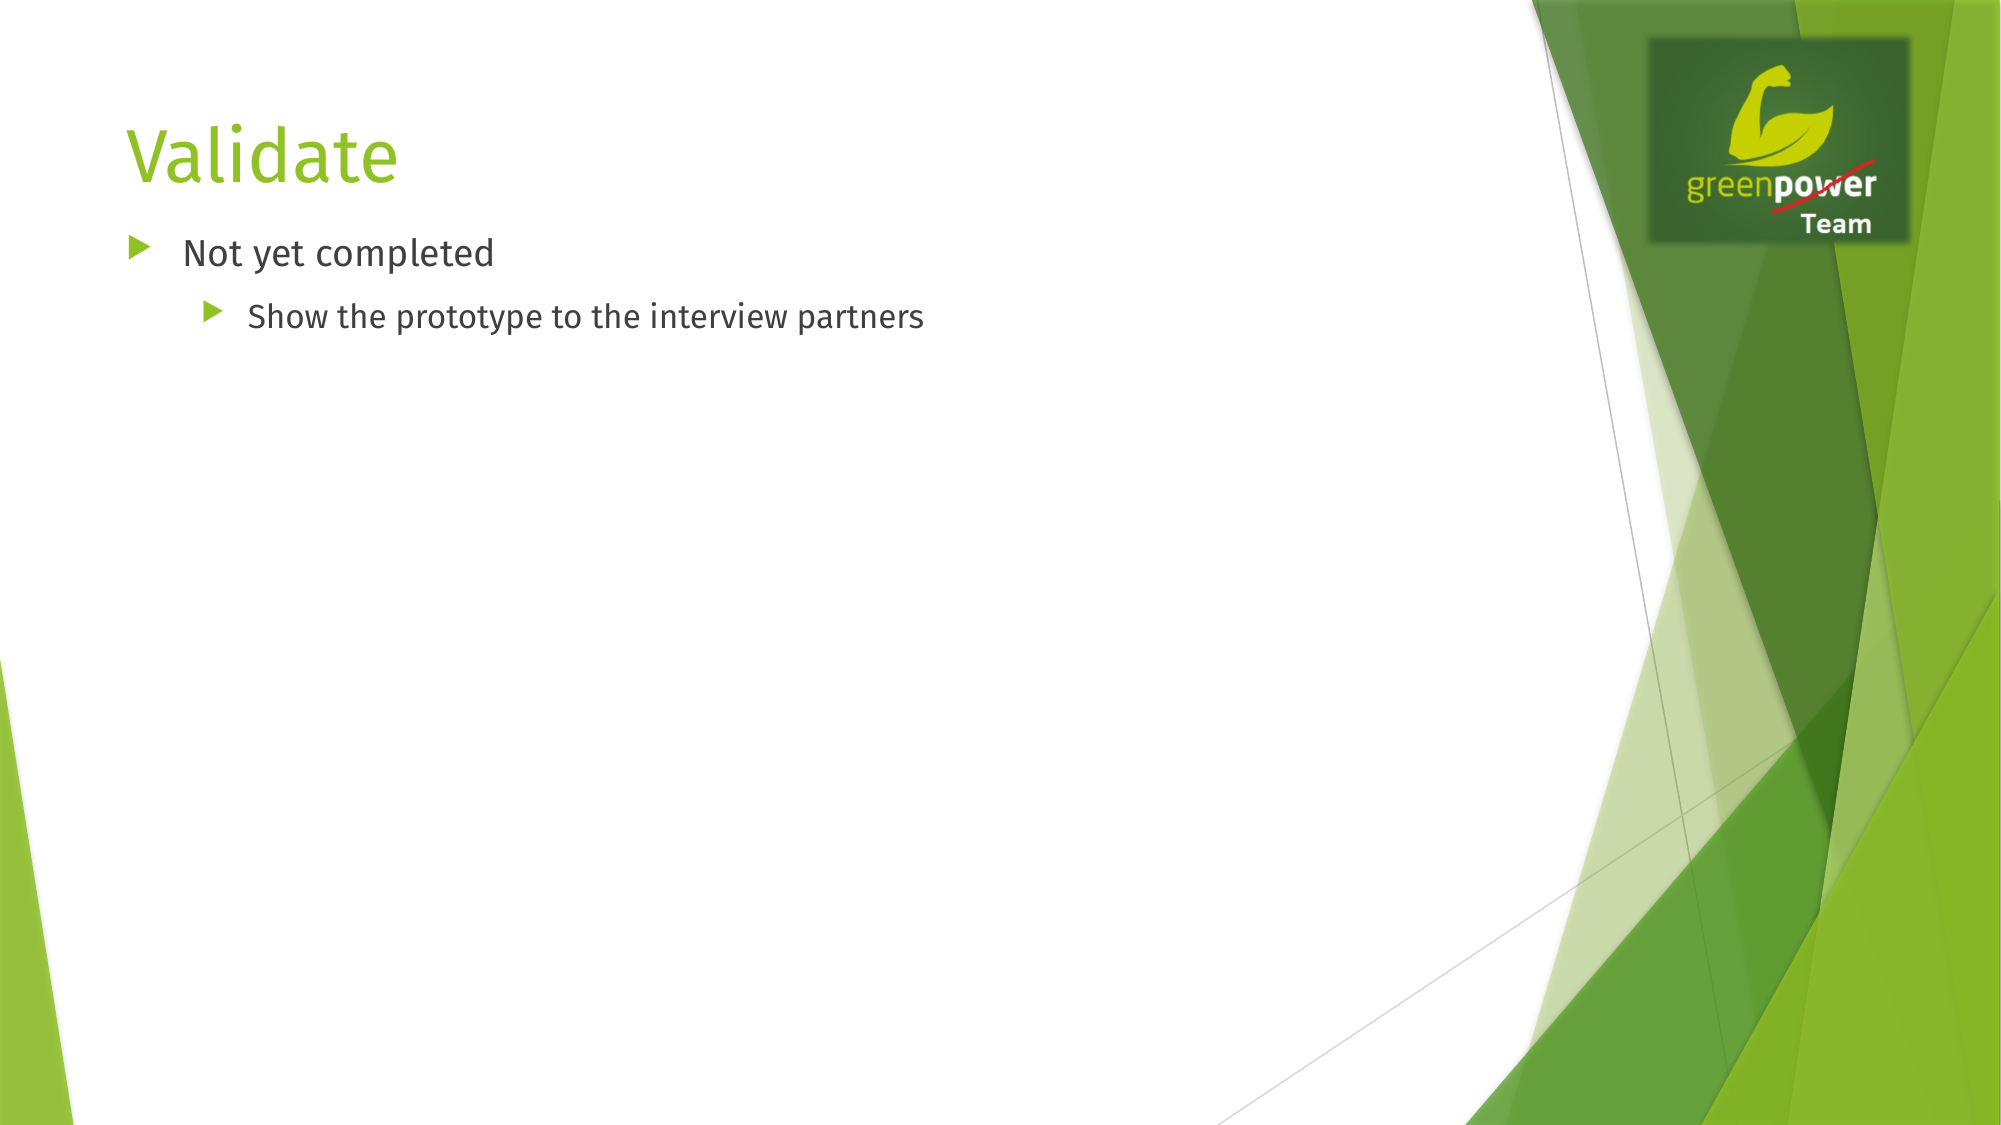

# Validate
Not yet completed
Show the prototype to the interview partners